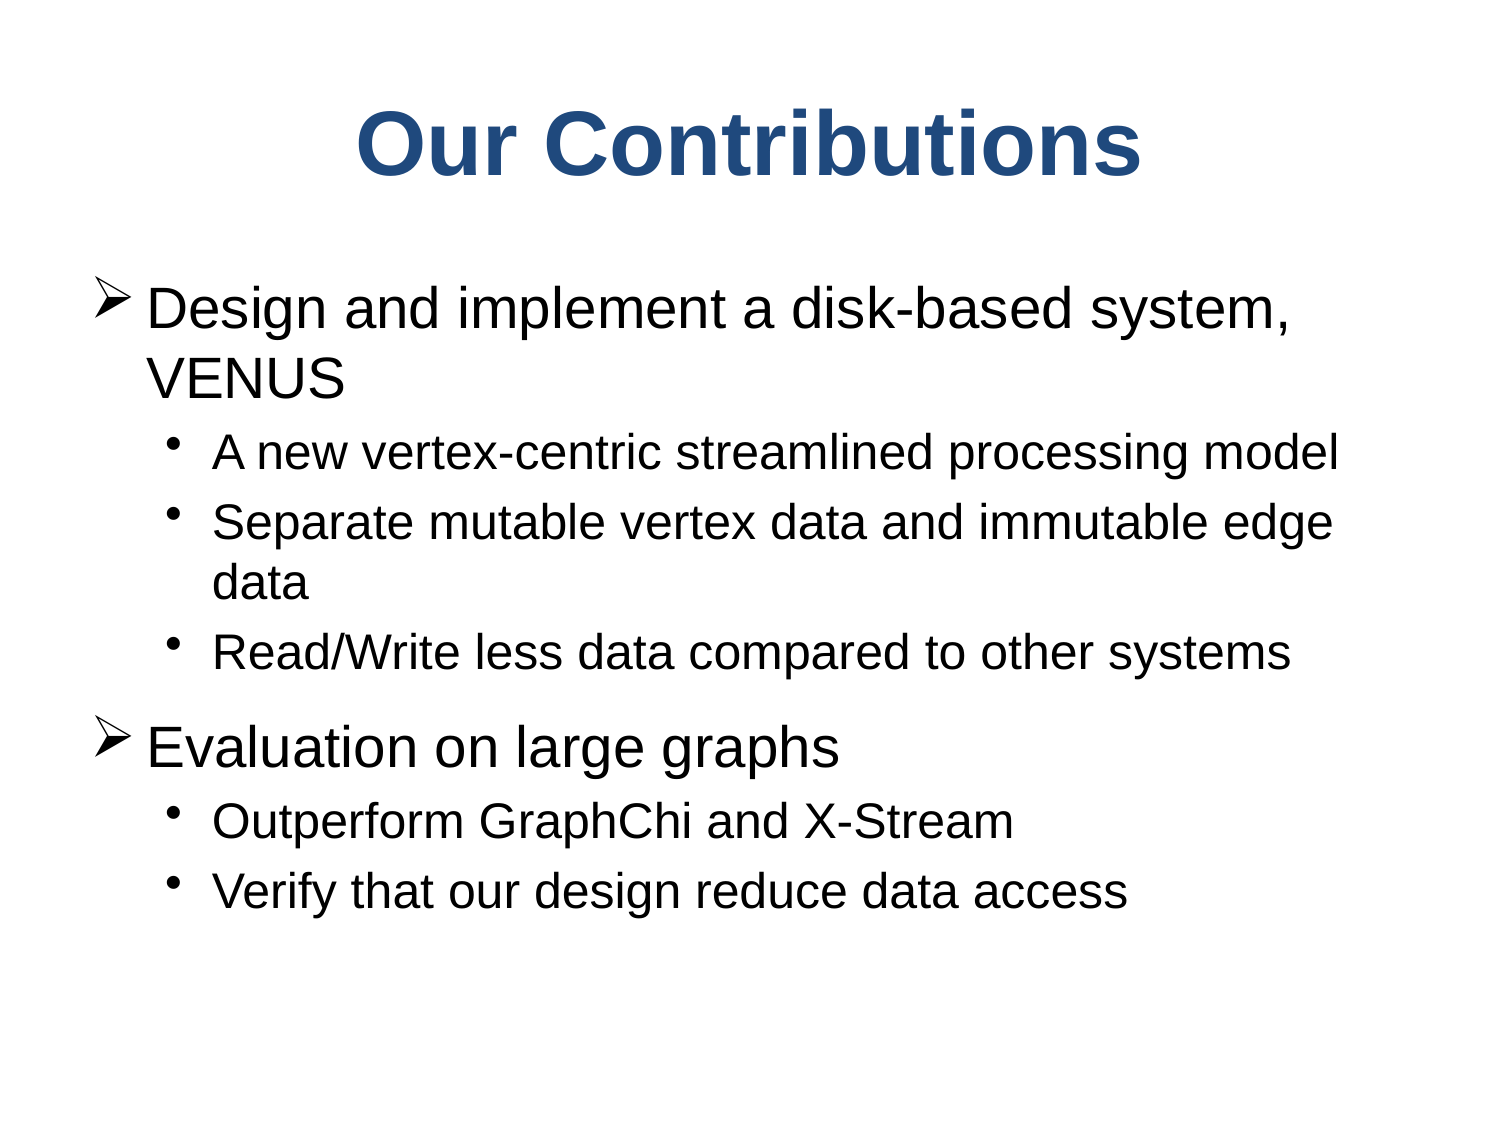

# Our Contributions
Design and implement a disk-based system, VENUS
A new vertex-centric streamlined processing model
Separate mutable vertex data and immutable edge data
Read/Write less data compared to other systems
Evaluation on large graphs
Outperform GraphChi and X-Stream
Verify that our design reduce data access